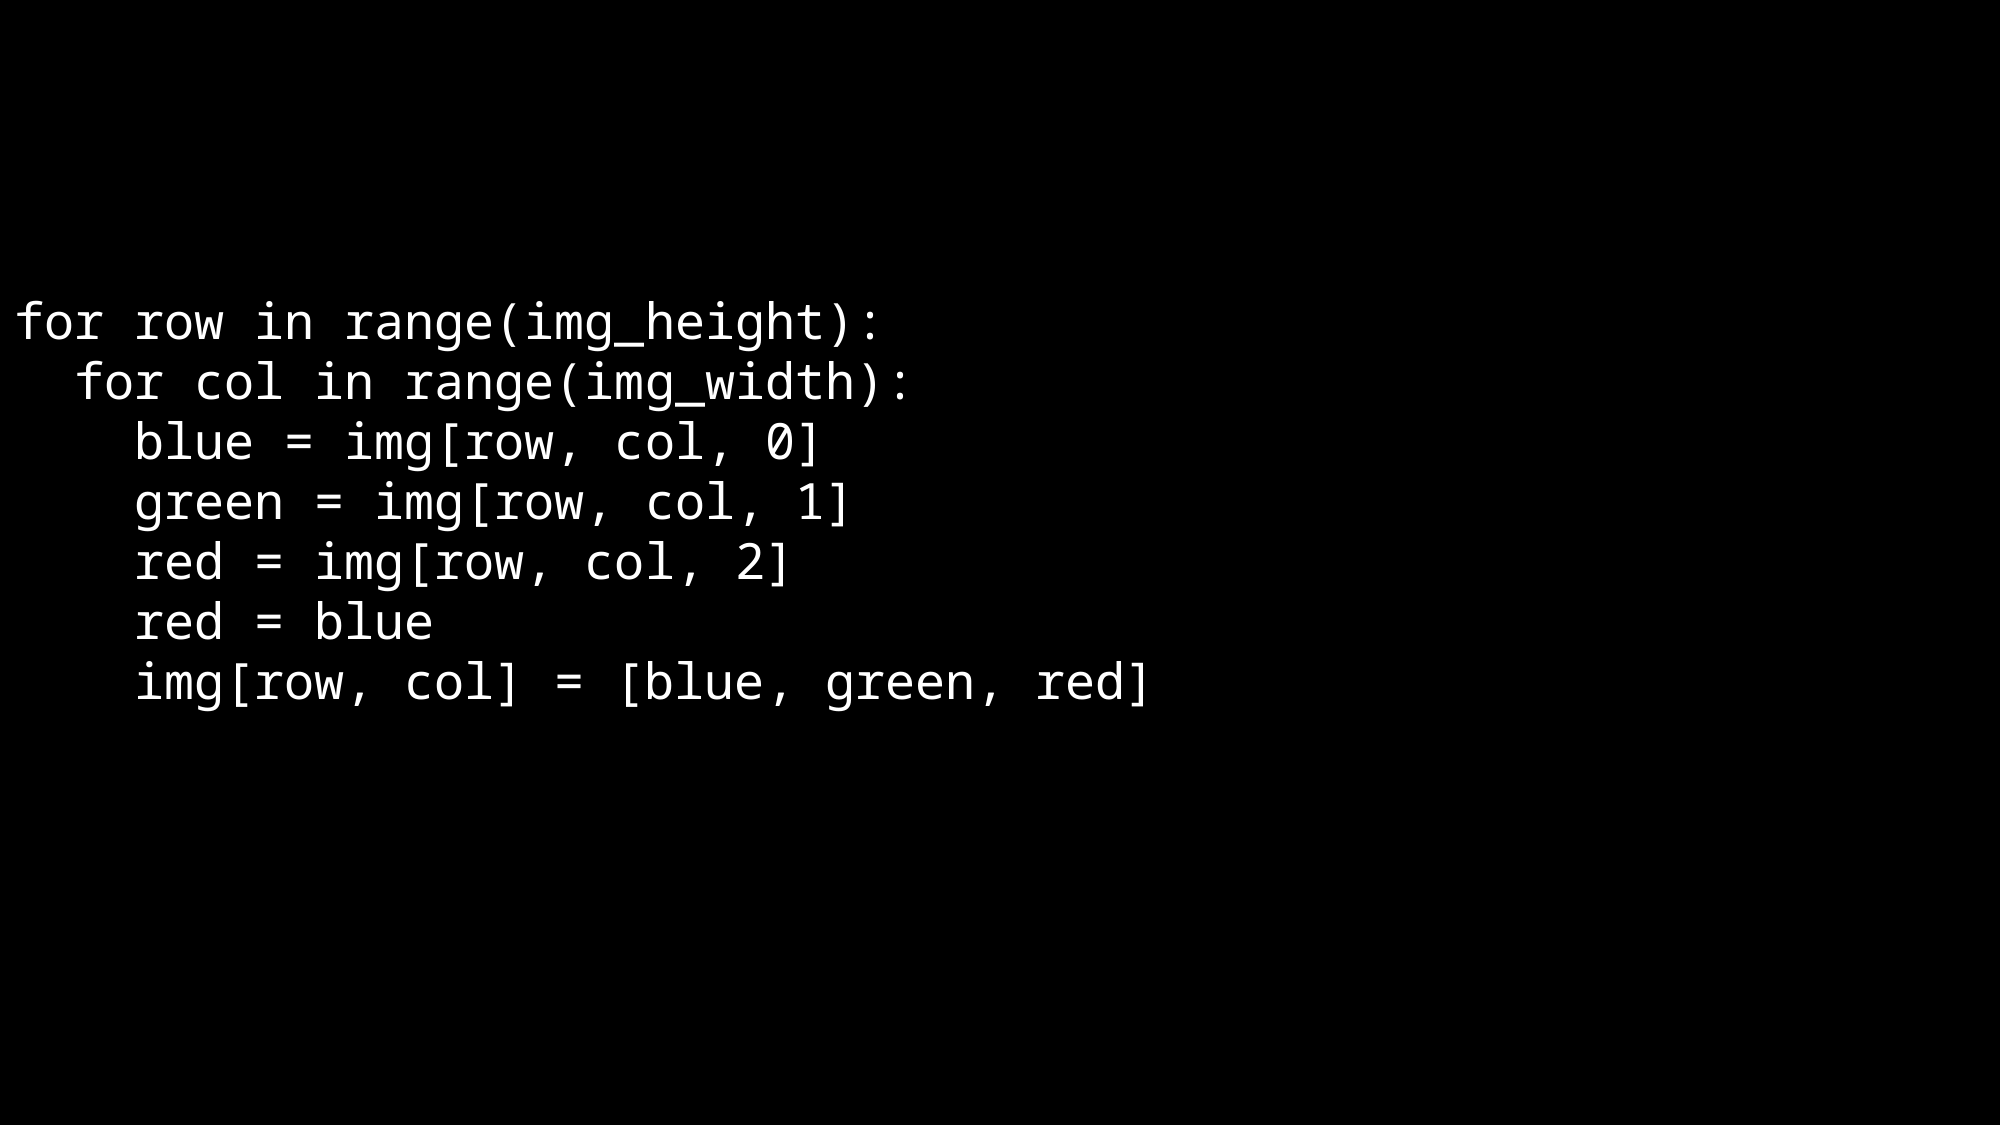

for row in range(img_height):
  for col in range(img_width):
    blue = img[row, col, 0]
    green = img[row, col, 1]
    red = img[row, col, 2]
    red = blue
    img[row, col] = [blue, green, red]